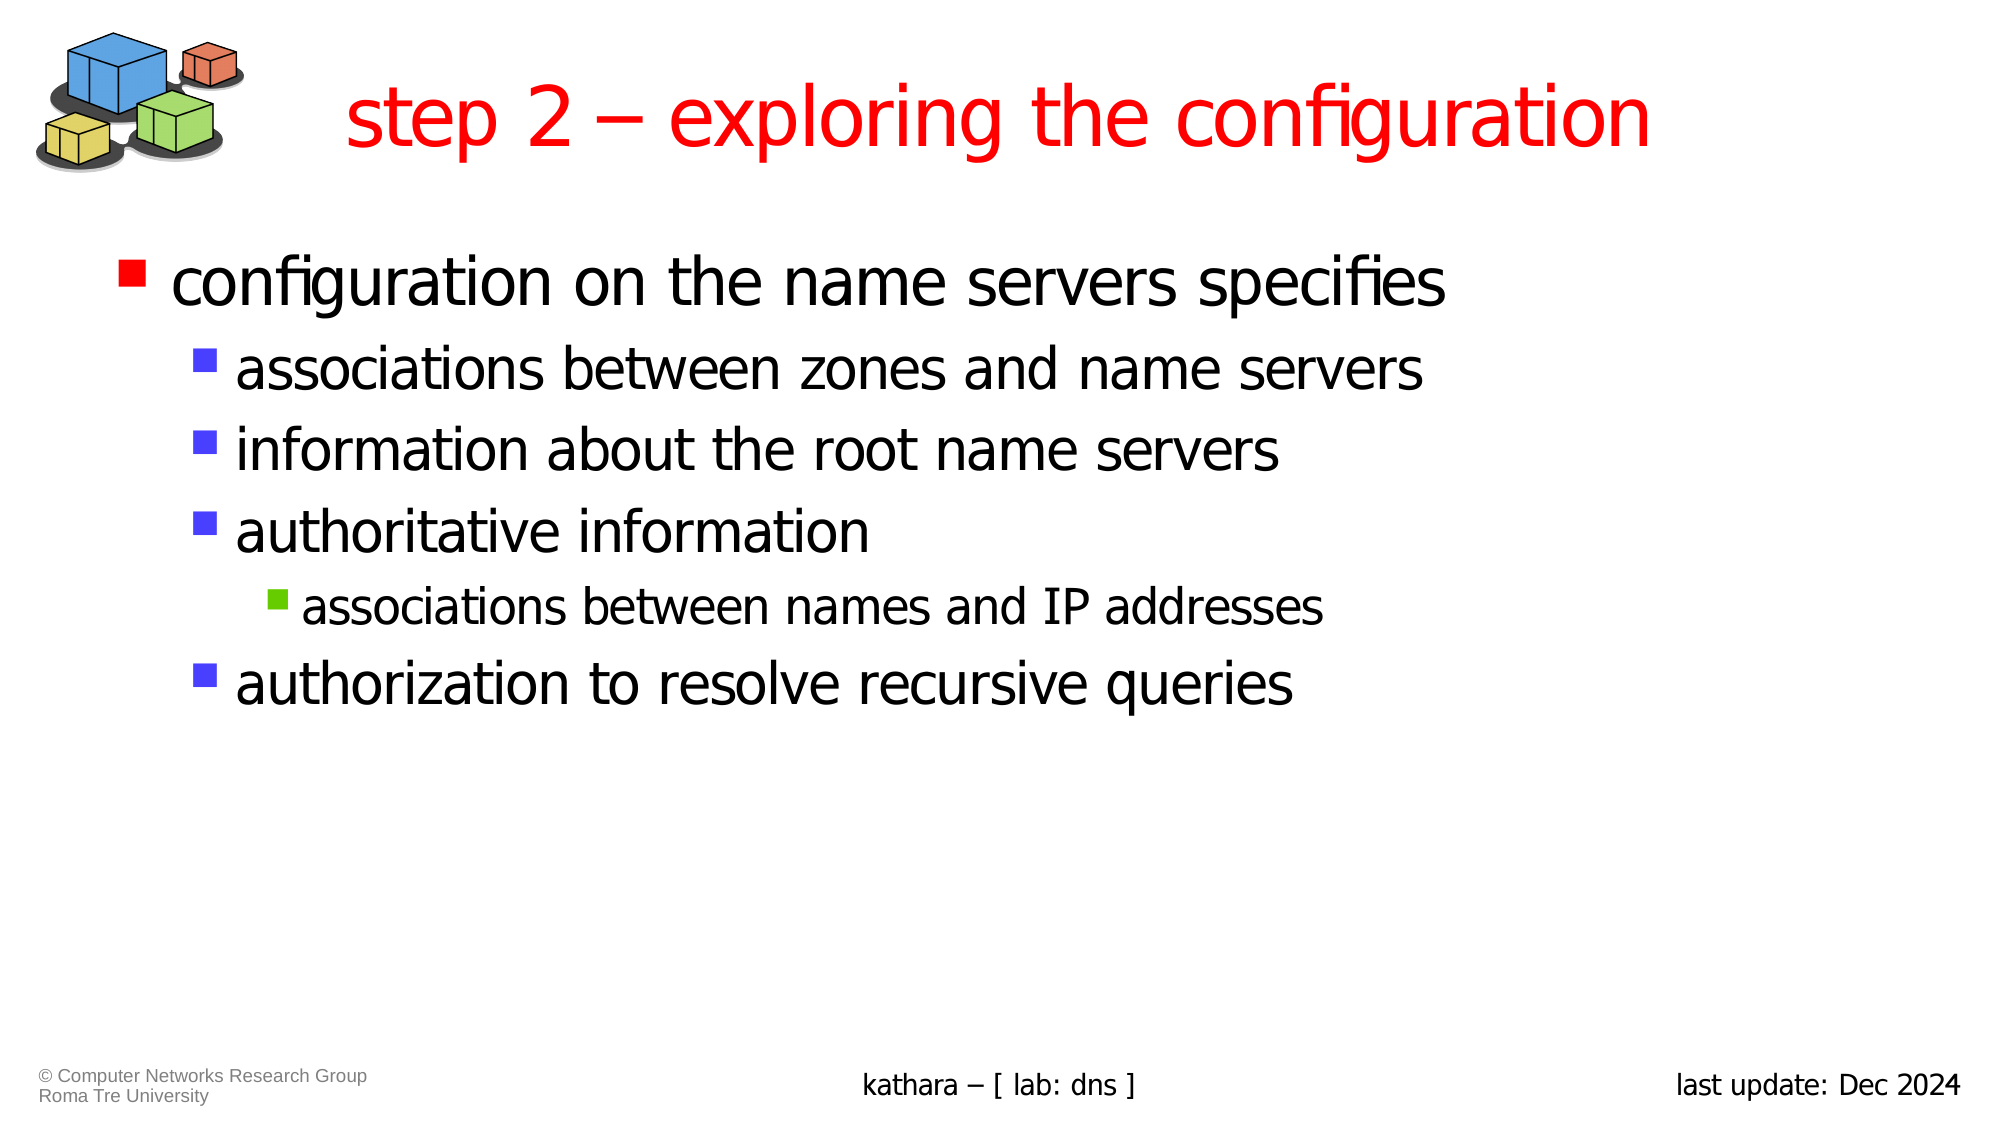

# step 2 – exploring the configuration
configuration on the name servers specifies
associations between zones and name servers
information about the root name servers
authoritative information
associations between names and IP addresses
authorization to resolve recursive queries
kathara – [ lab: dns ]
last update: Dec 2024